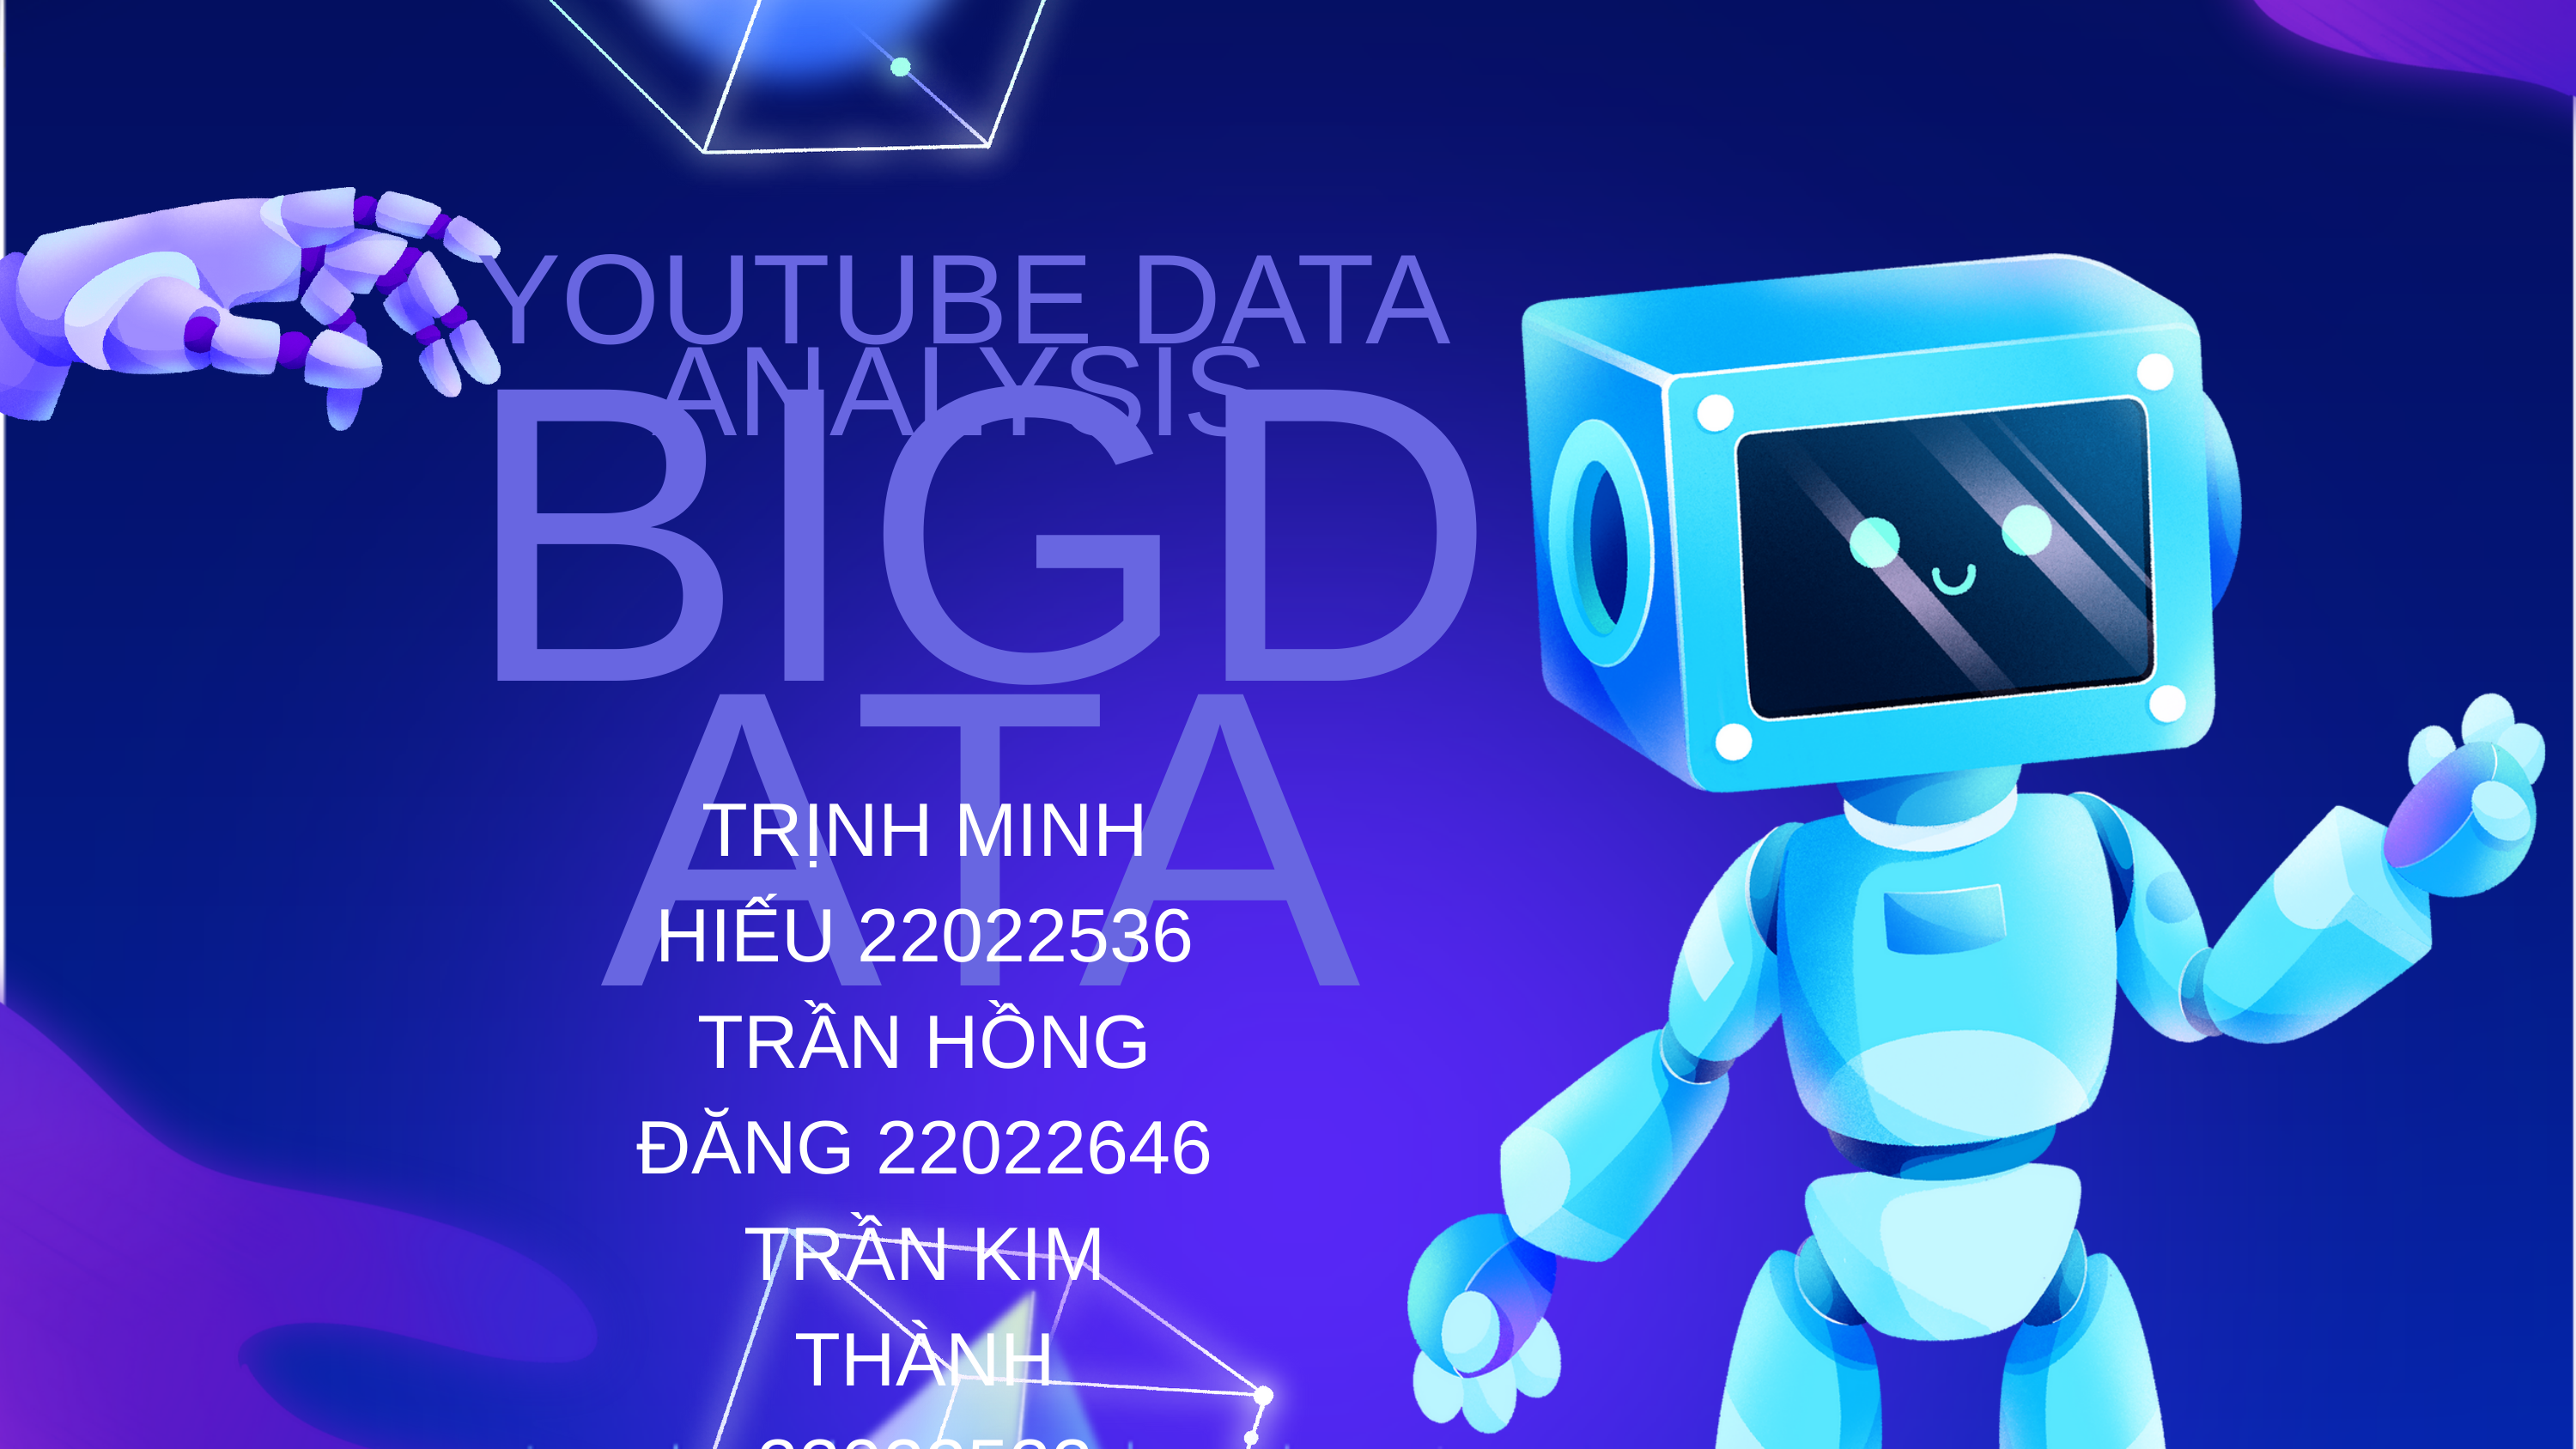

YOUTUBE DATA ANALYSIS
BIGDATA
TRỊNH MINH HIẾU 22022536
TRẦN HỒNG ĐĂNG 22022646
TRẦN KIM THÀNH 22022532
NGUYỄN TRƯỜNG HUY 22022509